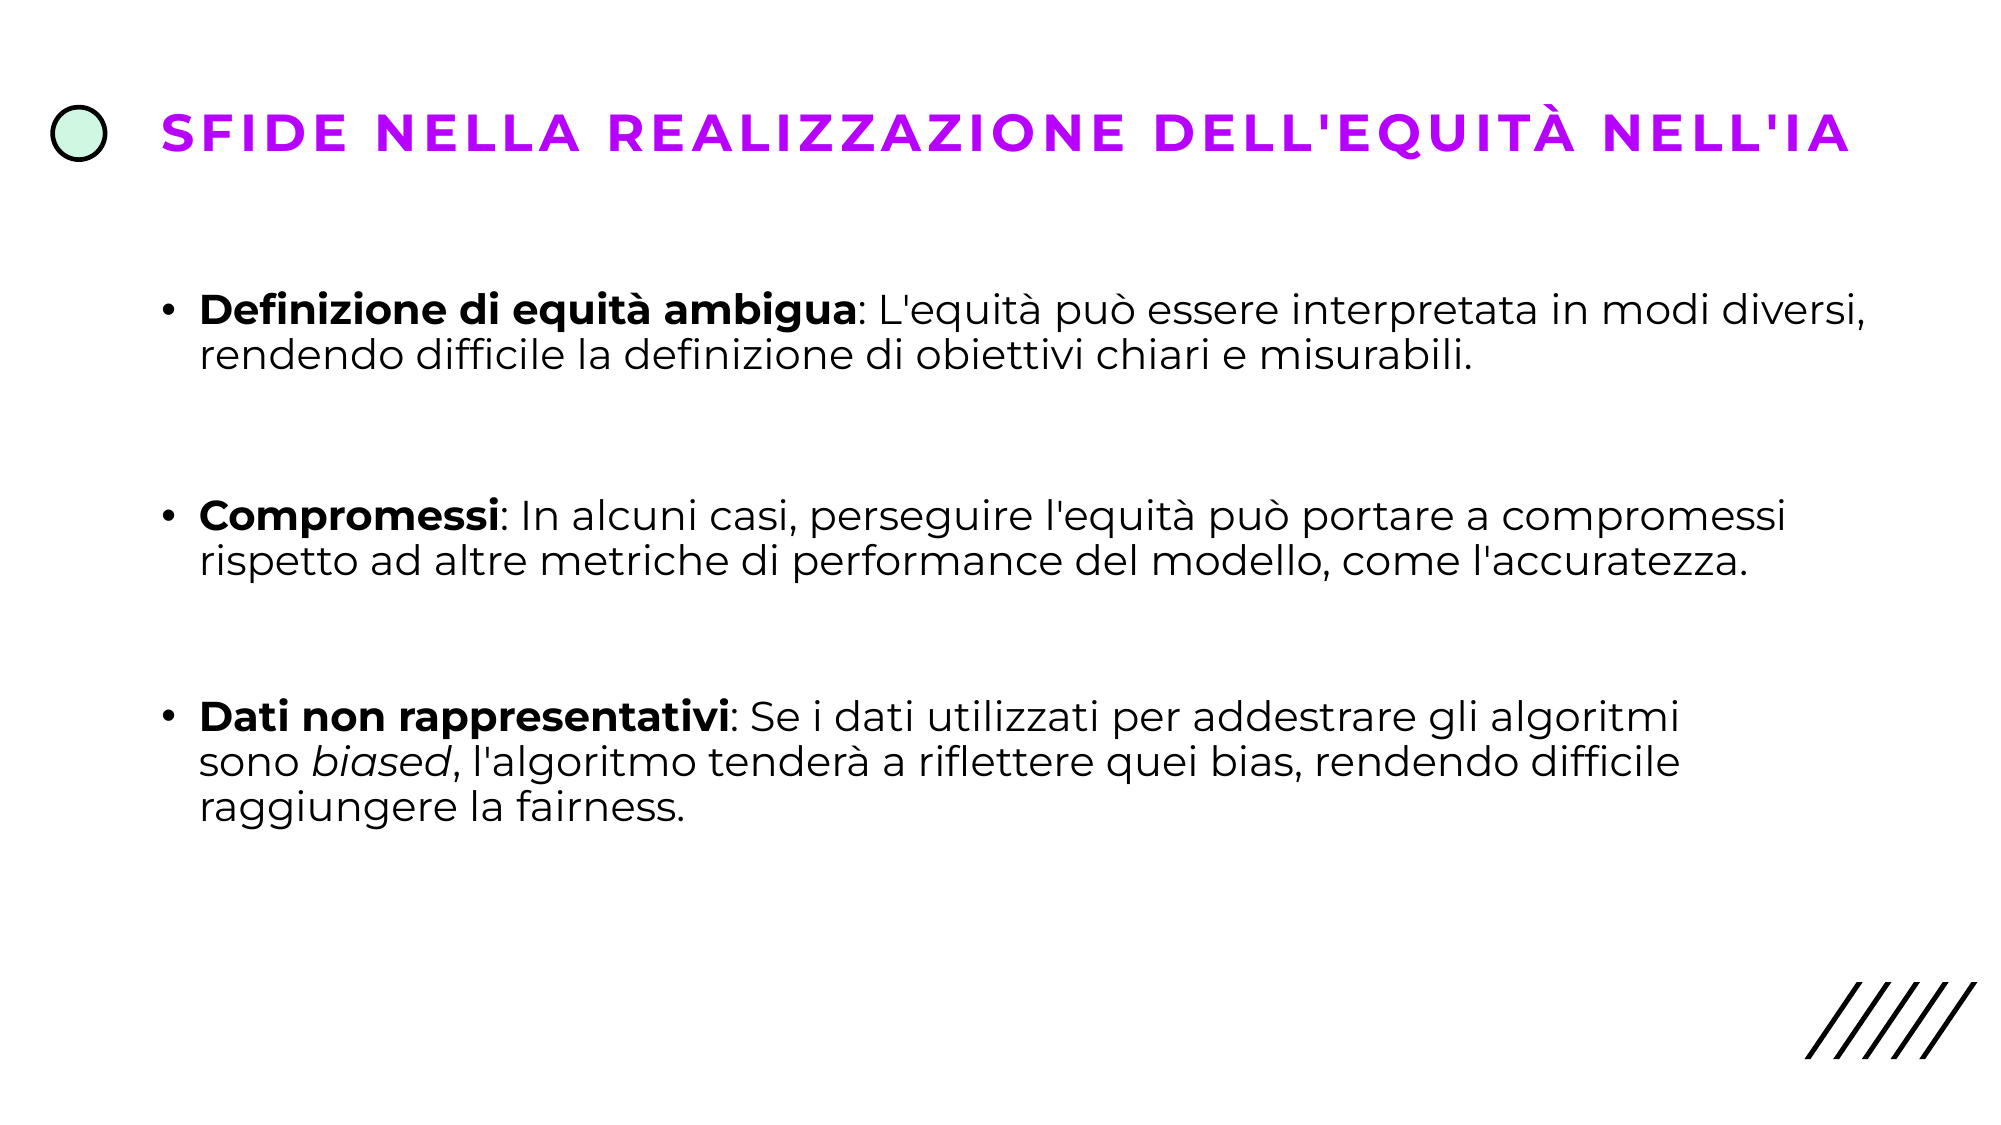

Sfide nella realizzazione dell'equità nell'IA
Definizione di equità ambigua: L'equità può essere interpretata in modi diversi, rendendo difficile la definizione di obiettivi chiari e misurabili.
Compromessi: In alcuni casi, perseguire l'equità può portare a compromessi rispetto ad altre metriche di performance del modello, come l'accuratezza.
Dati non rappresentativi: Se i dati utilizzati per addestrare gli algoritmi sono biased, l'algoritmo tenderà a riflettere quei bias, rendendo difficile raggiungere la fairness.